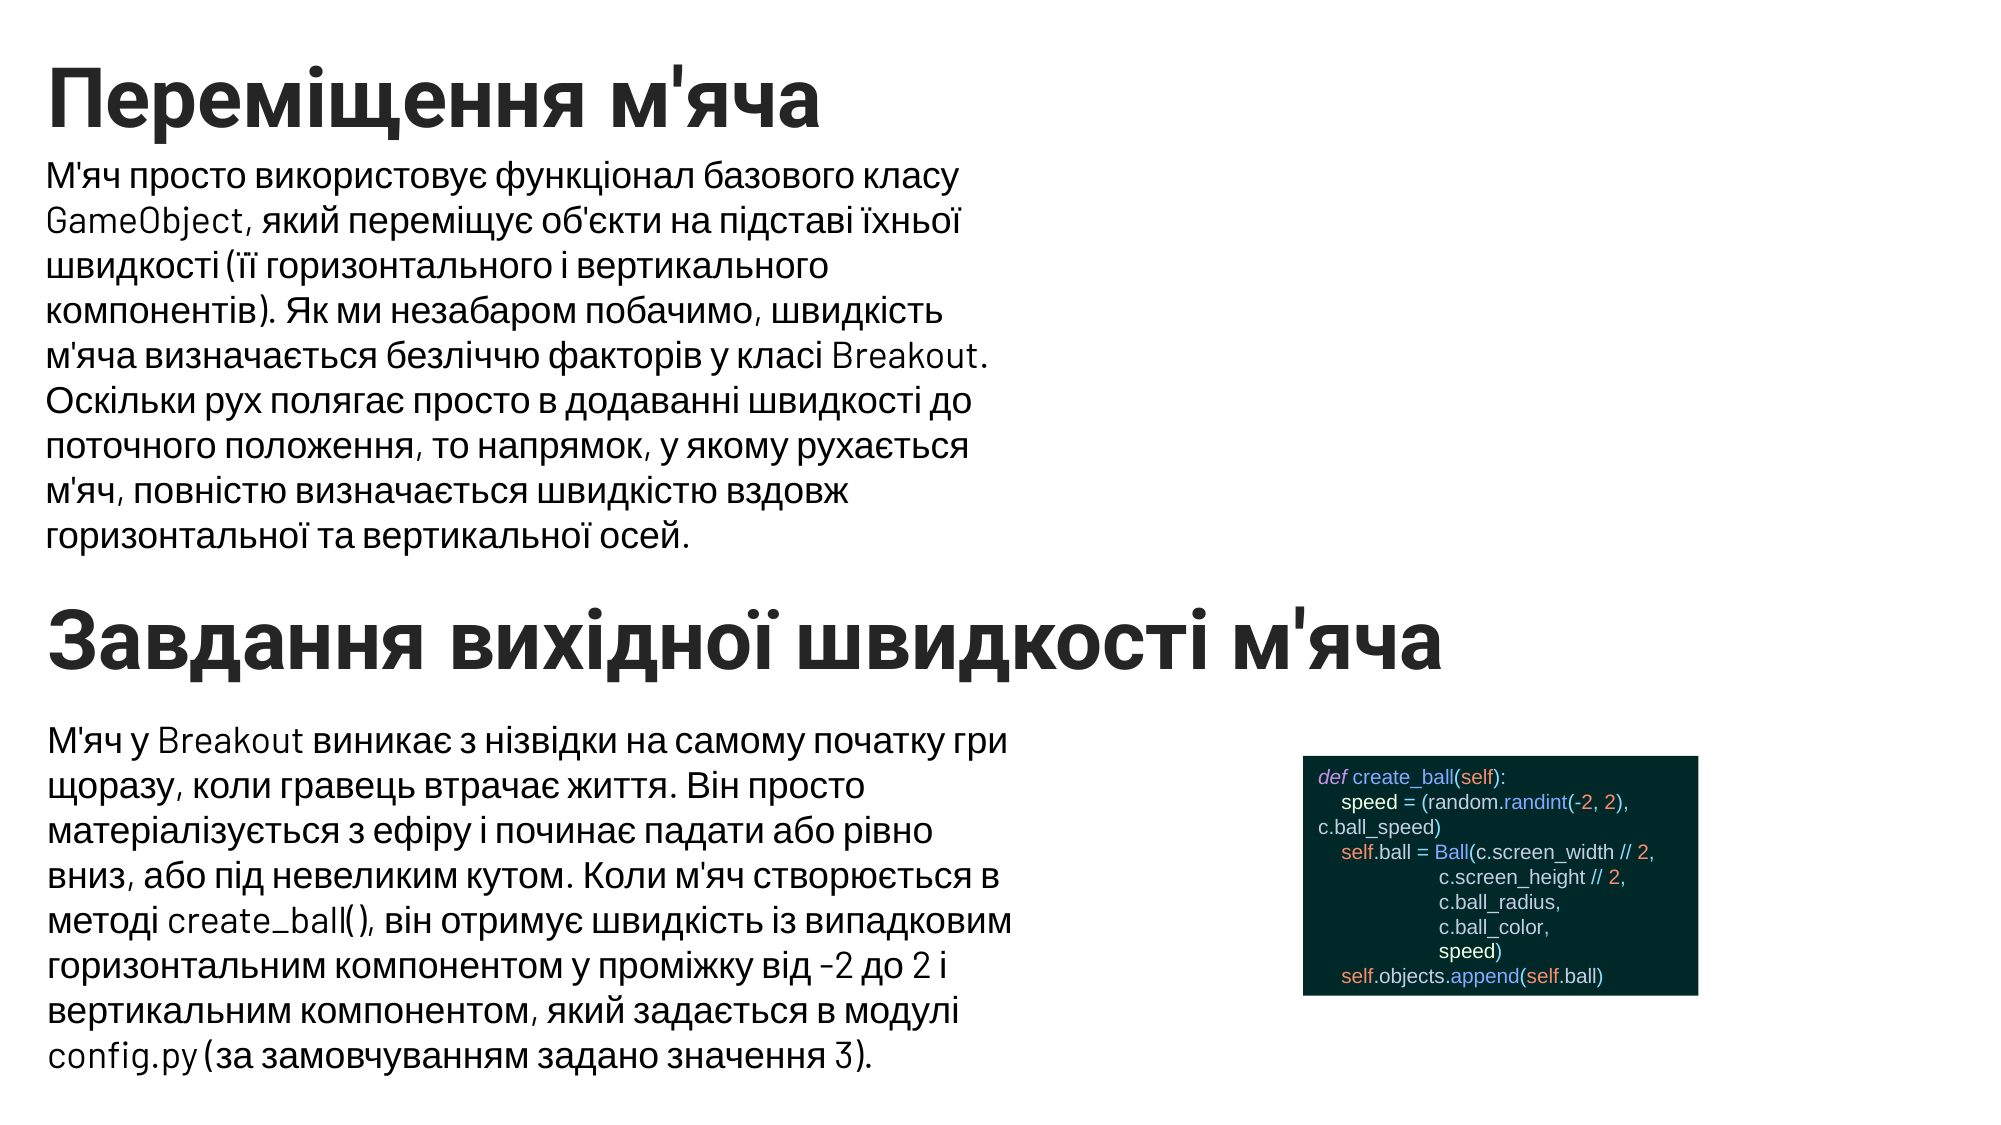

Переміщення м'яча

М'яч просто використовує функціонал базового класу GameObject, який переміщує об'єкти на підставі їхньої швидкості (її горизонтального і вертикального компонентів). Як ми незабаром побачимо, швидкість м'яча визначається безліччю факторів у класі Breakout. Оскільки рух полягає просто в додаванні швидкості до поточного положення, то напрямок, у якому рухається м'яч, повністю визначається швидкістю вздовж горизонтальної та вертикальної осей.
Завдання вихідної швидкості м'яча

М'яч у Breakout виникає з нізвідки на самому початку гри щоразу, коли гравець втрачає життя. Він просто матеріалізується з ефіру і починає падати або рівно вниз, або під невеликим кутом. Коли м'яч створюється в методі create_ball(), він отримує швидкість із випадковим горизонтальним компонентом у проміжку від -2 до 2 і вертикальним компонентом, який задається в модулі config.py (за замовчуванням задано значення 3).
def create_ball(self):
    speed = (random.randint(-2, 2), c.ball_speed)
    self.ball = Ball(c.screen_width // 2,
                     c.screen_height // 2,
                     c.ball_radius,
                     c.ball_color,
                     speed)
    self.objects.append(self.ball)